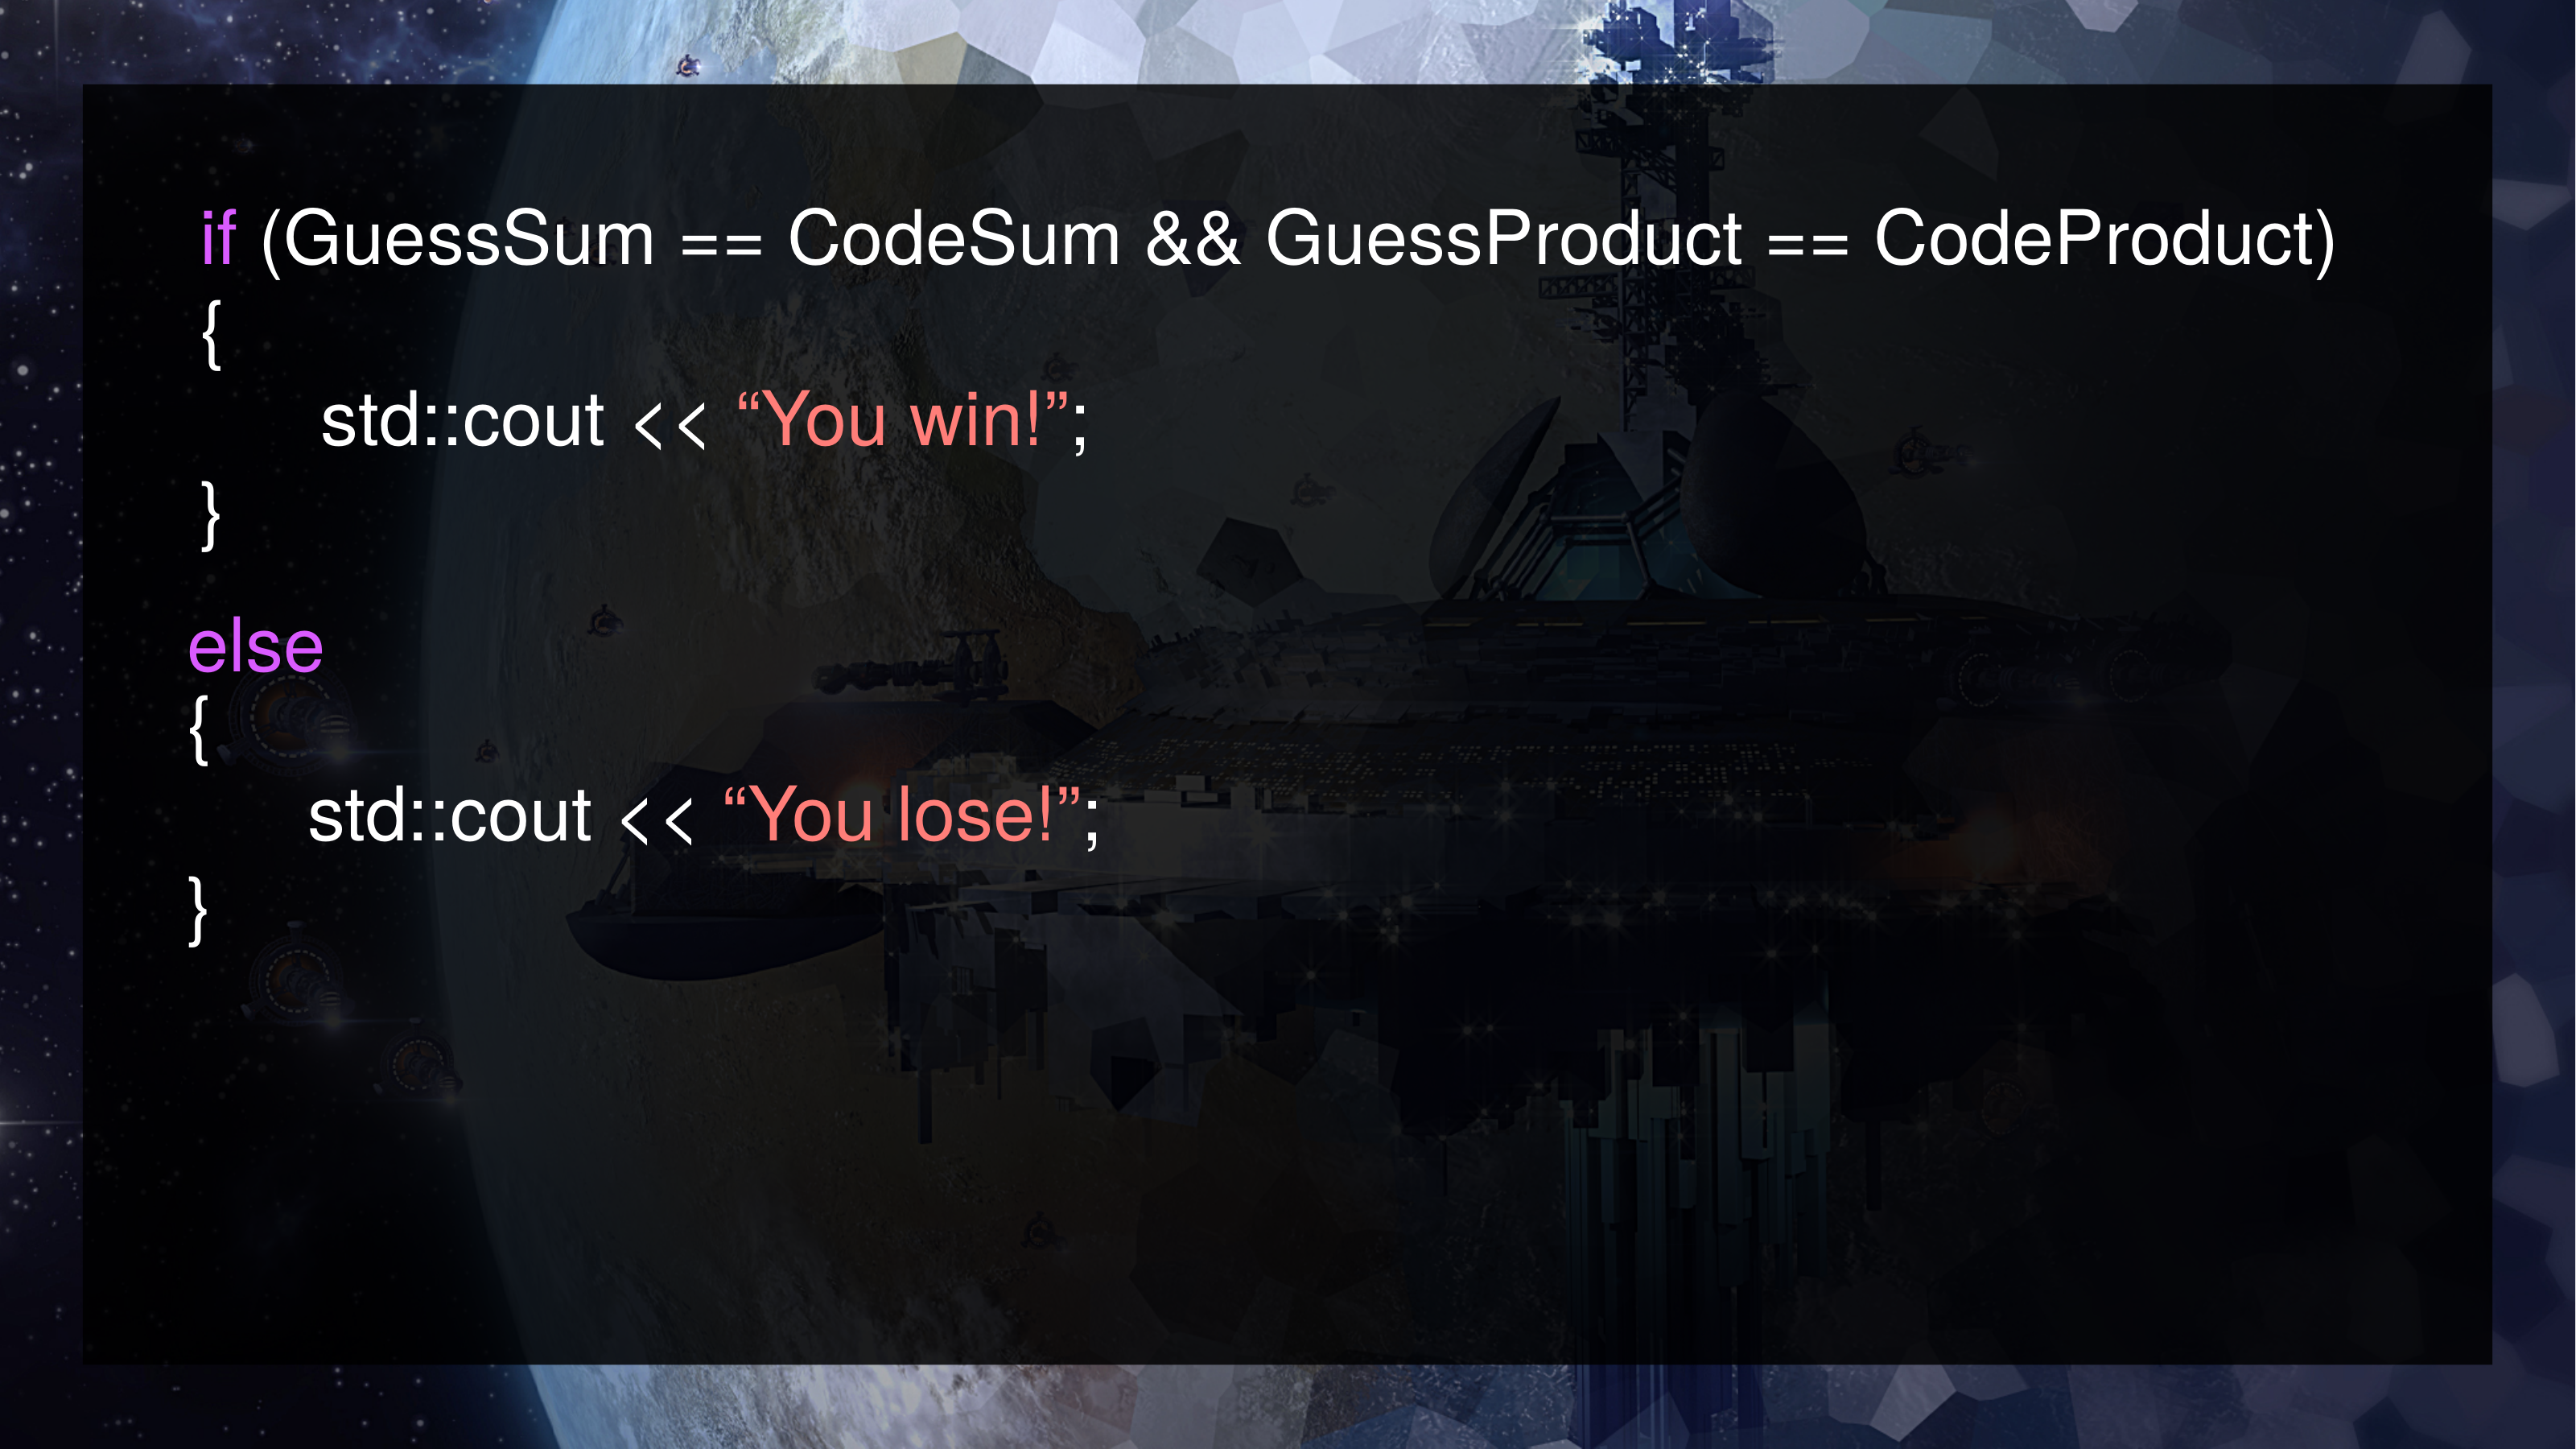

if (GuessSum == CodeSum && GuessProduct == CodeProduct)
{
	std::cout << “You win!”;
}

else
{
	std::cout << “You lose!”;
}